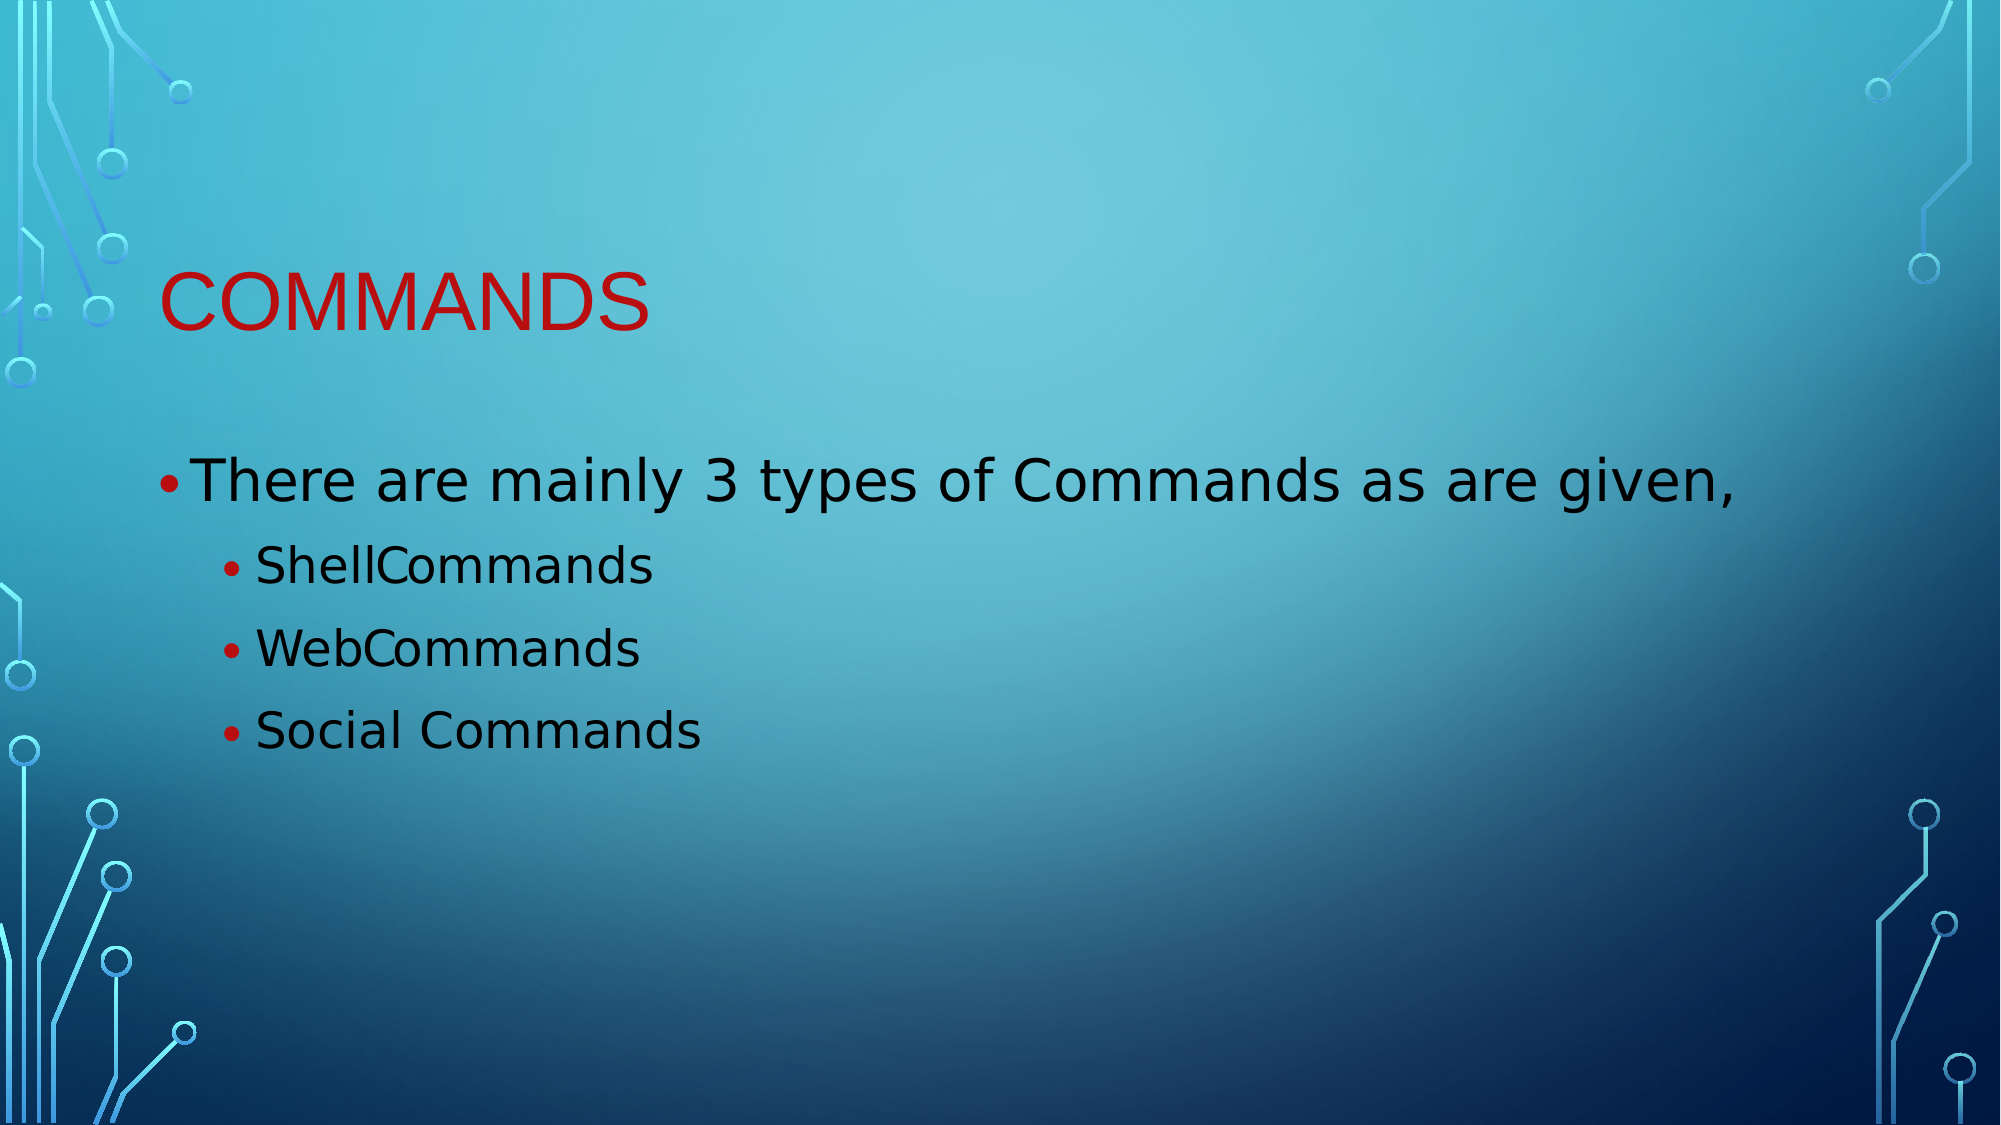

COMMANDS
•
There are mainly 3 types of Commands as are given,
•
Shell
C
ommands
•
Web
C
ommands
•
Social Commands